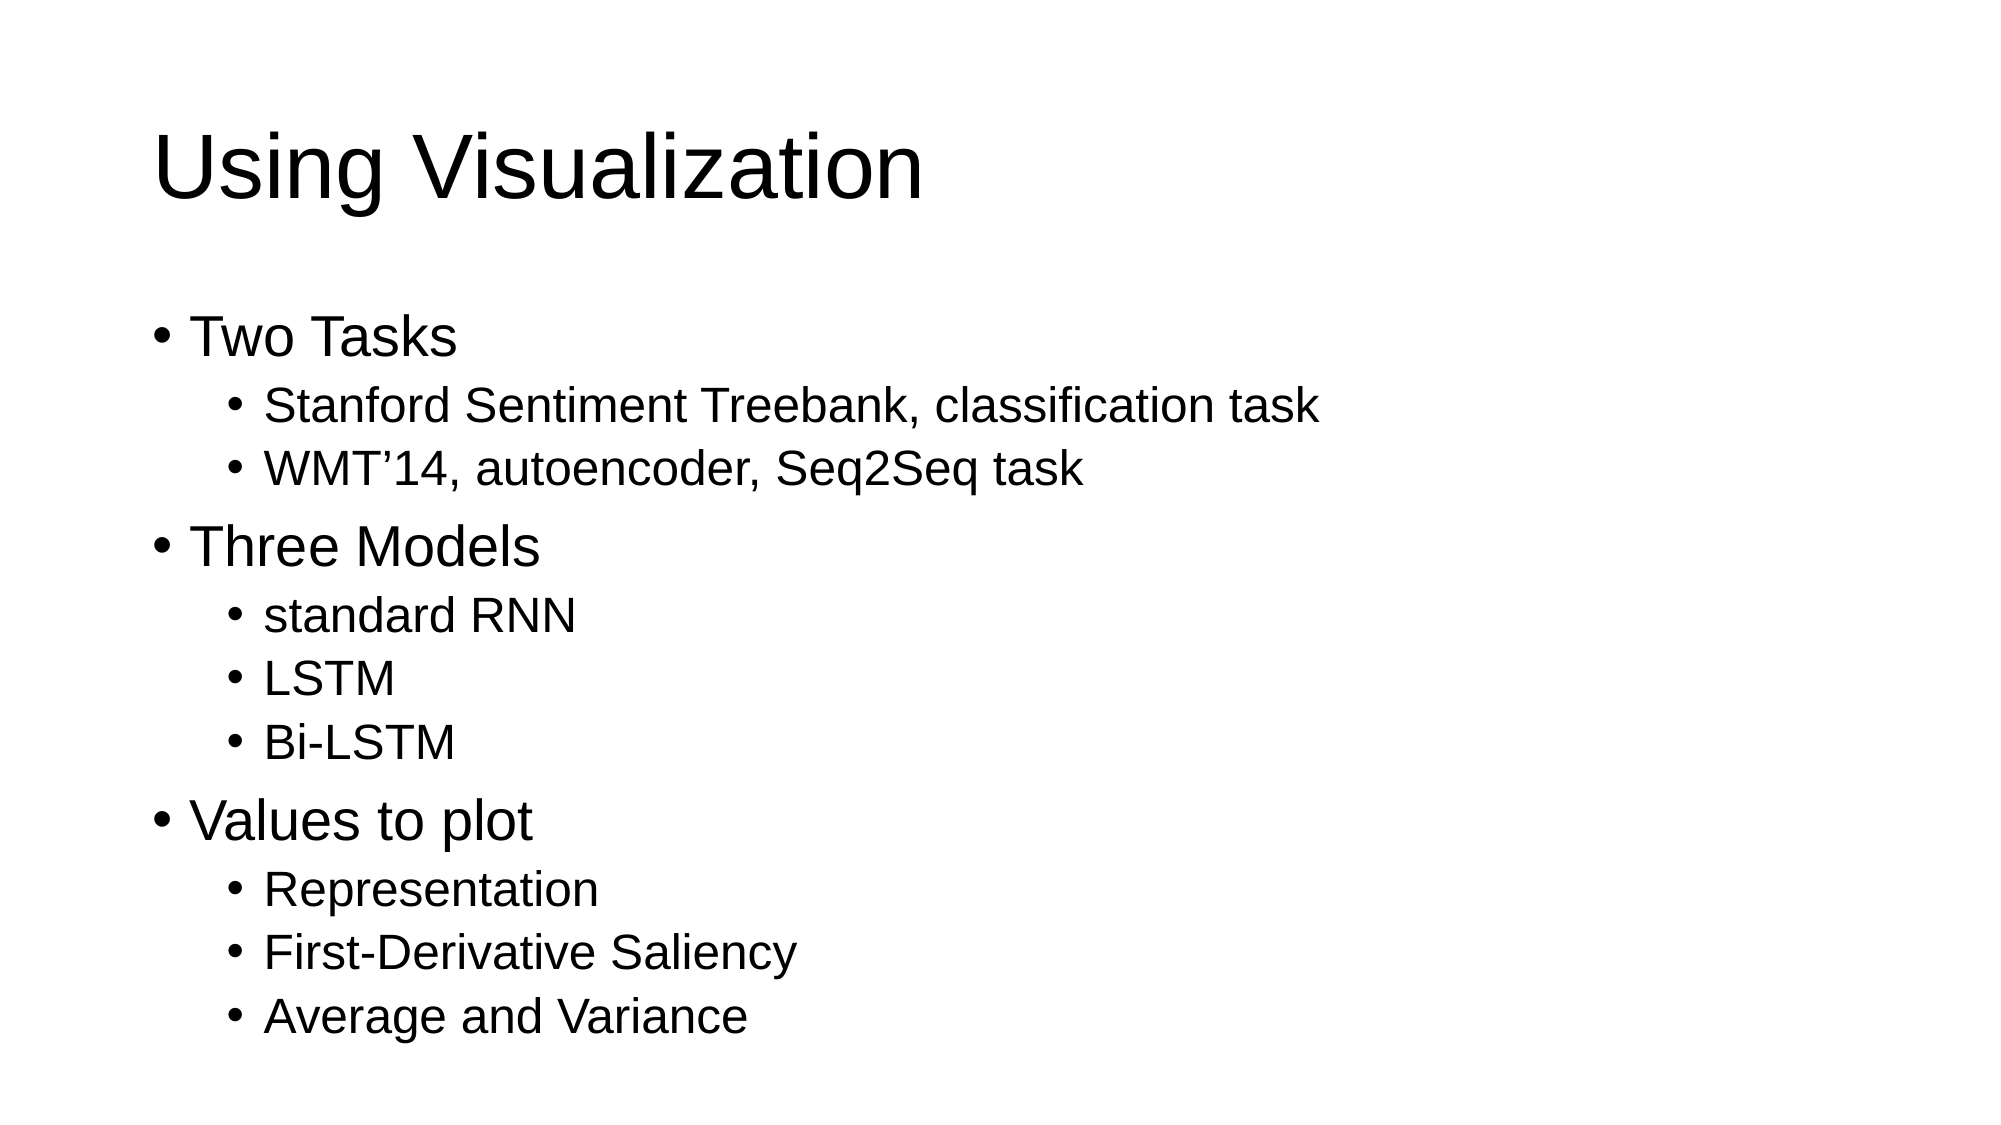

# Using Visualization
Two Tasks
Stanford Sentiment Treebank, classification task
WMT’14, autoencoder, Seq2Seq task
Three Models
standard RNN
LSTM
Bi-LSTM
Values to plot
Representation
First-Derivative Saliency
Average and Variance